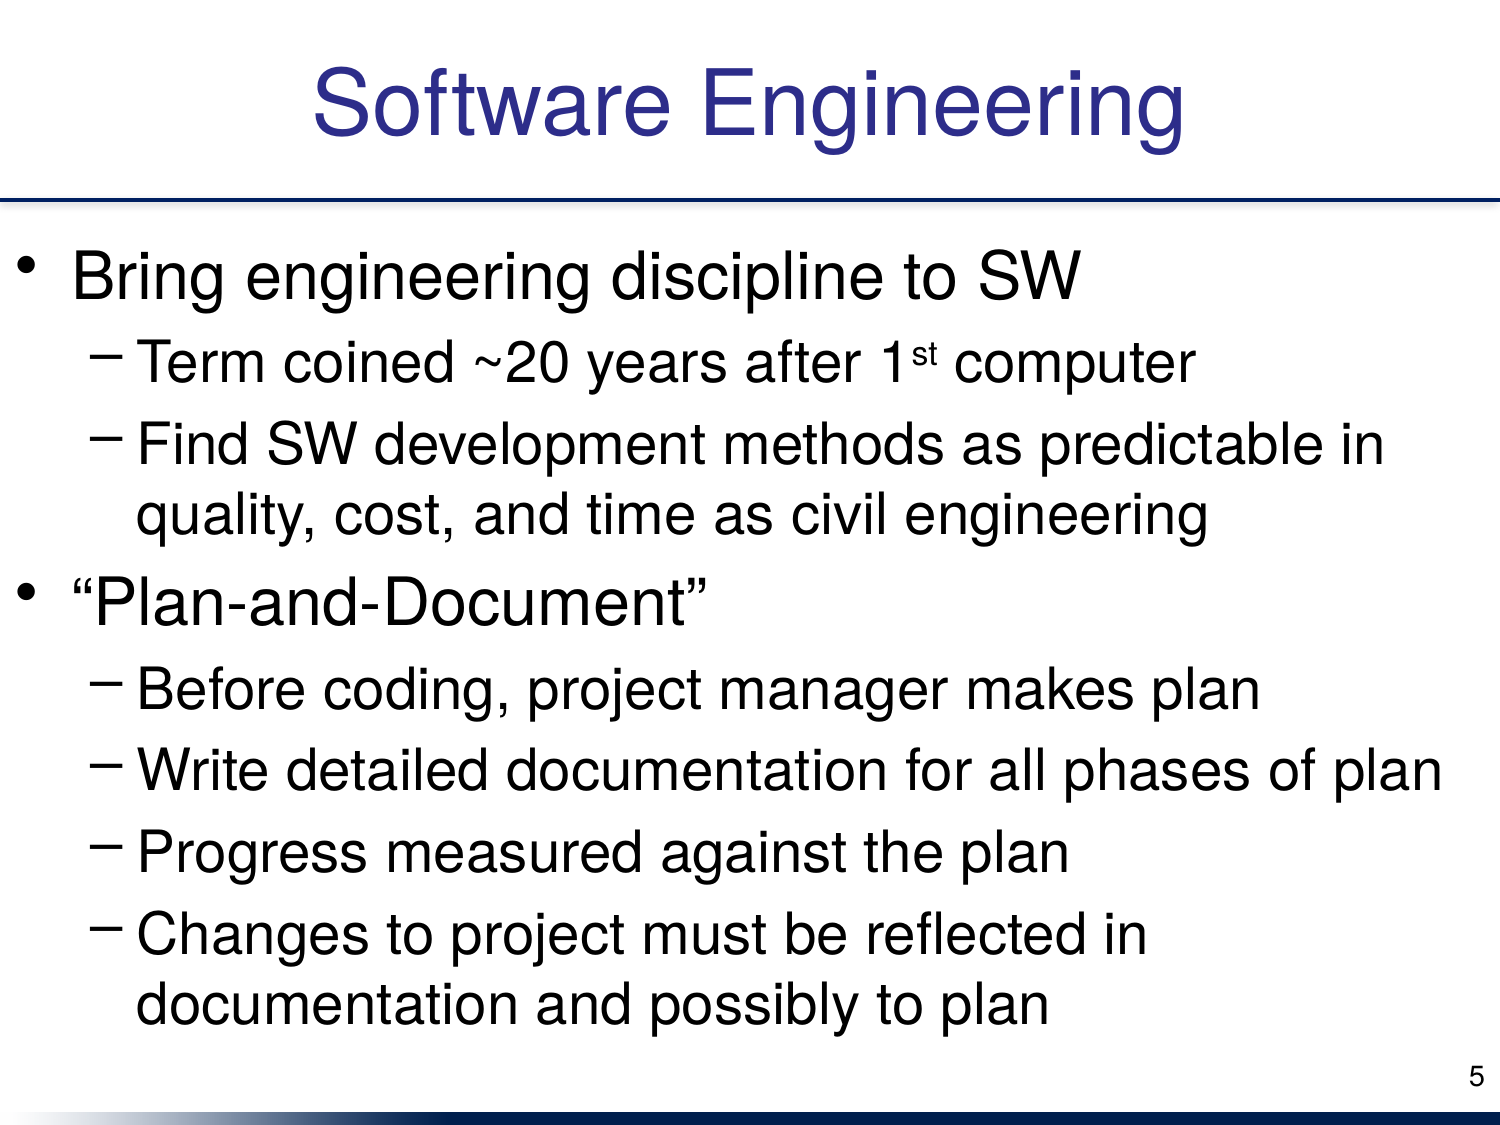

# Software Engineering
Bring engineering discipline to SW
Term coined ~20 years after 1st computer
Find SW development methods as predictable in quality, cost, and time as civil engineering
“Plan-and-Document”
Before coding, project manager makes plan
Write detailed documentation for all phases of plan
Progress measured against the plan
Changes to project must be reflected in documentation and possibly to plan

5